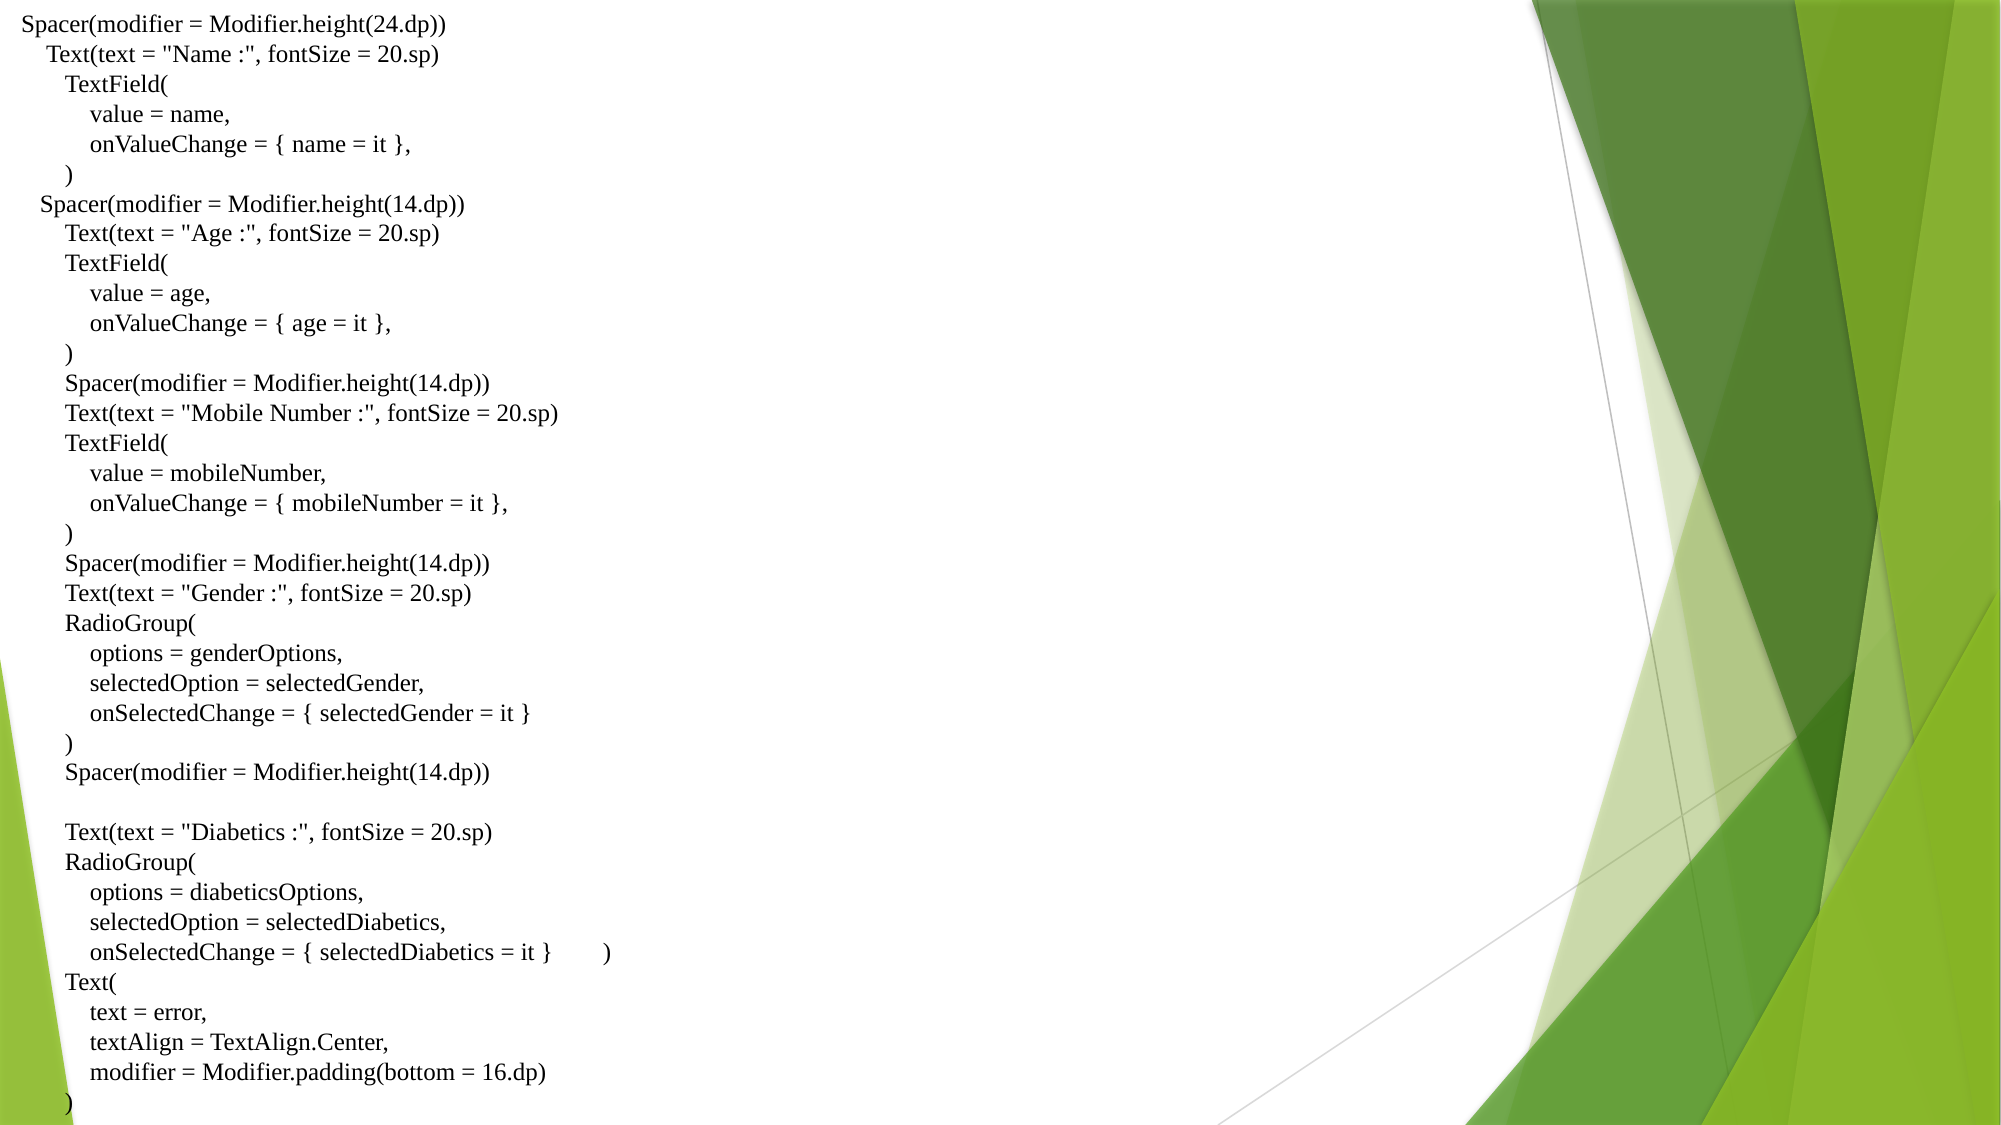

Spacer(modifier = Modifier.height(24.dp))
     Text(text = "Name :", fontSize = 20.sp)
        TextField(
            value = name,
            onValueChange = { name = it },
        )
    Spacer(modifier = Modifier.height(14.dp))
        Text(text = "Age :", fontSize = 20.sp)
        TextField(
            value = age,
            onValueChange = { age = it },
        )
        Spacer(modifier = Modifier.height(14.dp))
        Text(text = "Mobile Number :", fontSize = 20.sp)
        TextField(
            value = mobileNumber,
            onValueChange = { mobileNumber = it },
        )
        Spacer(modifier = Modifier.height(14.dp))
        Text(text = "Gender :", fontSize = 20.sp)
        RadioGroup(
            options = genderOptions,
            selectedOption = selectedGender,
            onSelectedChange = { selectedGender = it }
        )
        Spacer(modifier = Modifier.height(14.dp))

        Text(text = "Diabetics :", fontSize = 20.sp)
        RadioGroup(
            options = diabeticsOptions,
            selectedOption = selectedDiabetics,
            onSelectedChange = { selectedDiabetics = it }        )
        Text(
            text = error,
            textAlign = TextAlign.Center,
            modifier = Modifier.padding(bottom = 16.dp)
        )